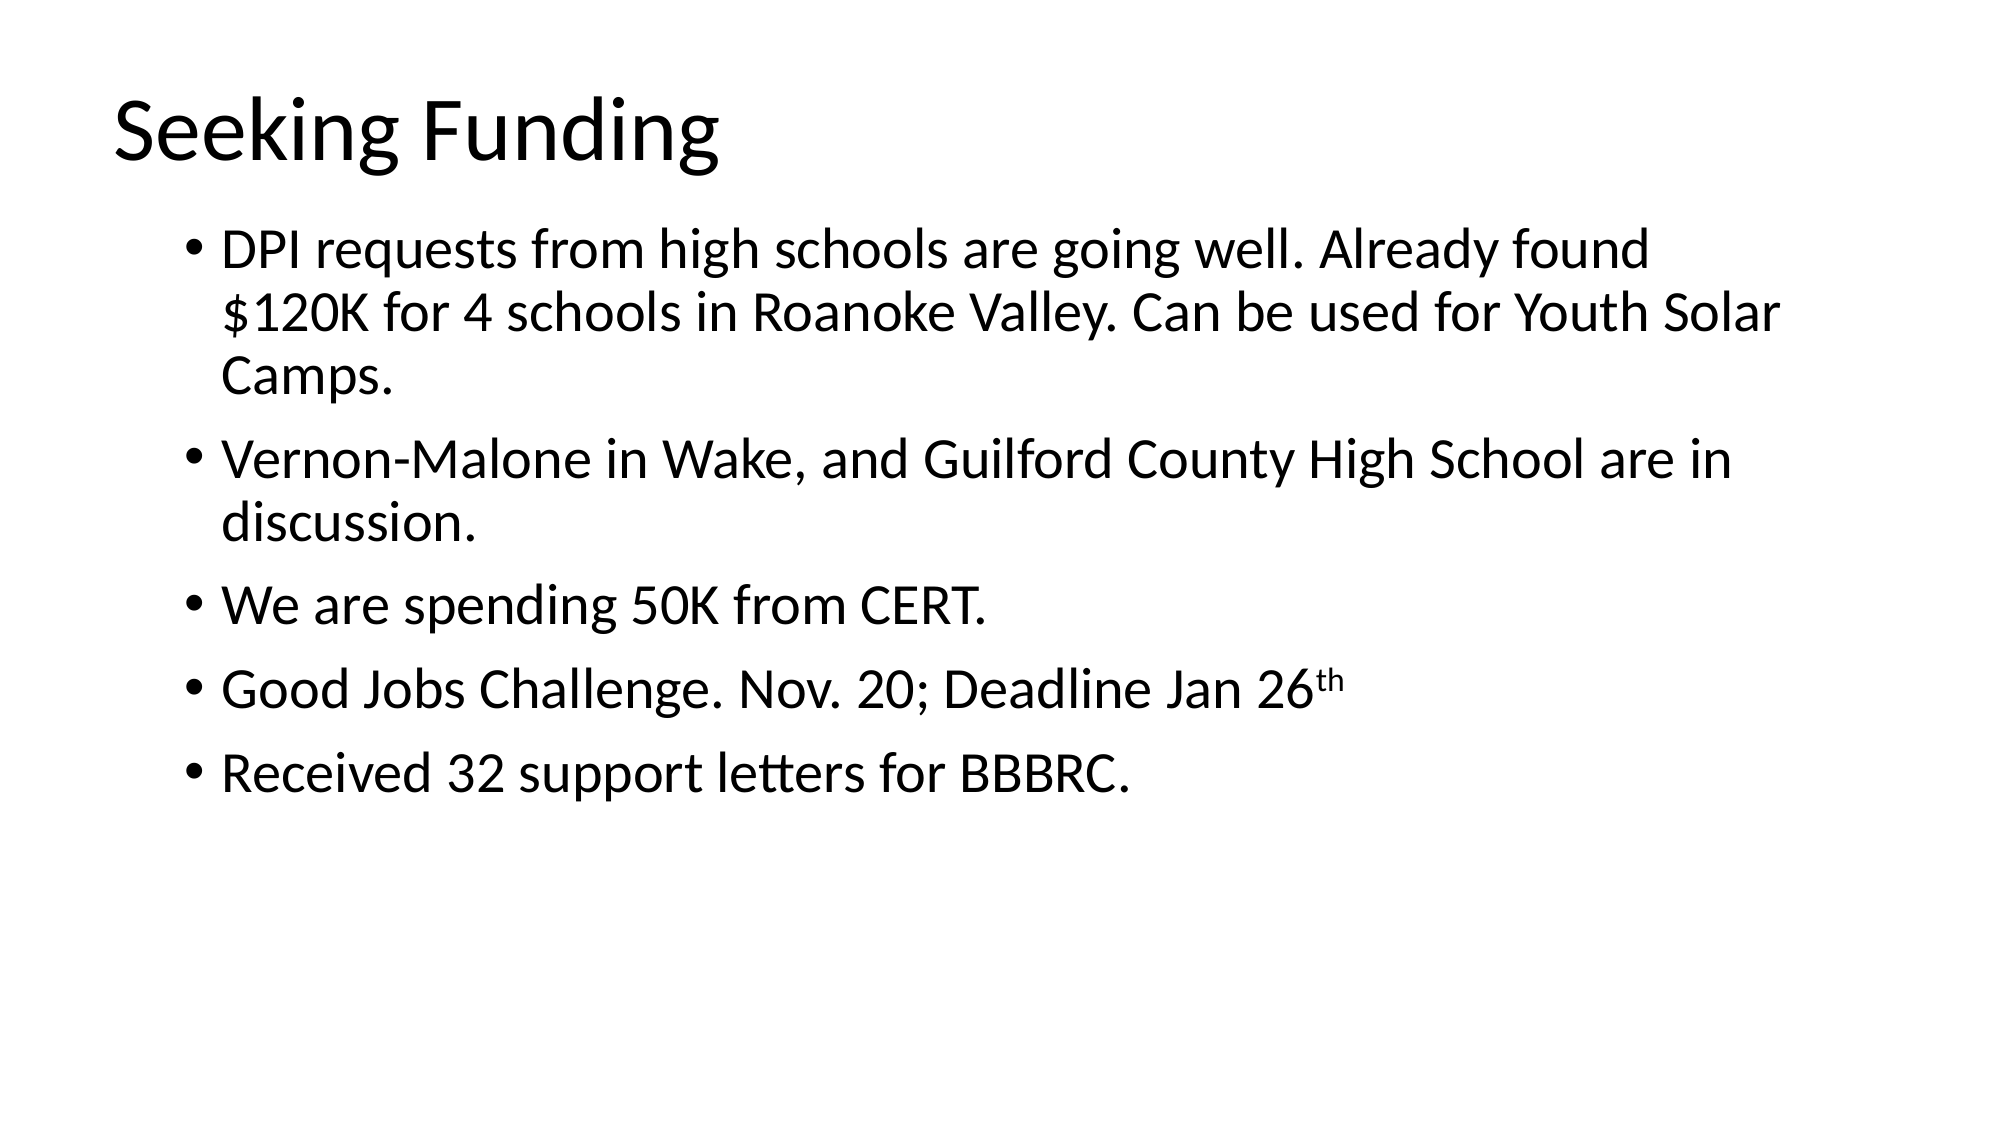

# Seeking Funding
DPI requests from high schools are going well. Already found $120K for 4 schools in Roanoke Valley. Can be used for Youth Solar Camps.
Vernon-Malone in Wake, and Guilford County High School are in discussion.
We are spending 50K from CERT.
Good Jobs Challenge. Nov. 20; Deadline Jan 26th
Received 32 support letters for BBBRC.